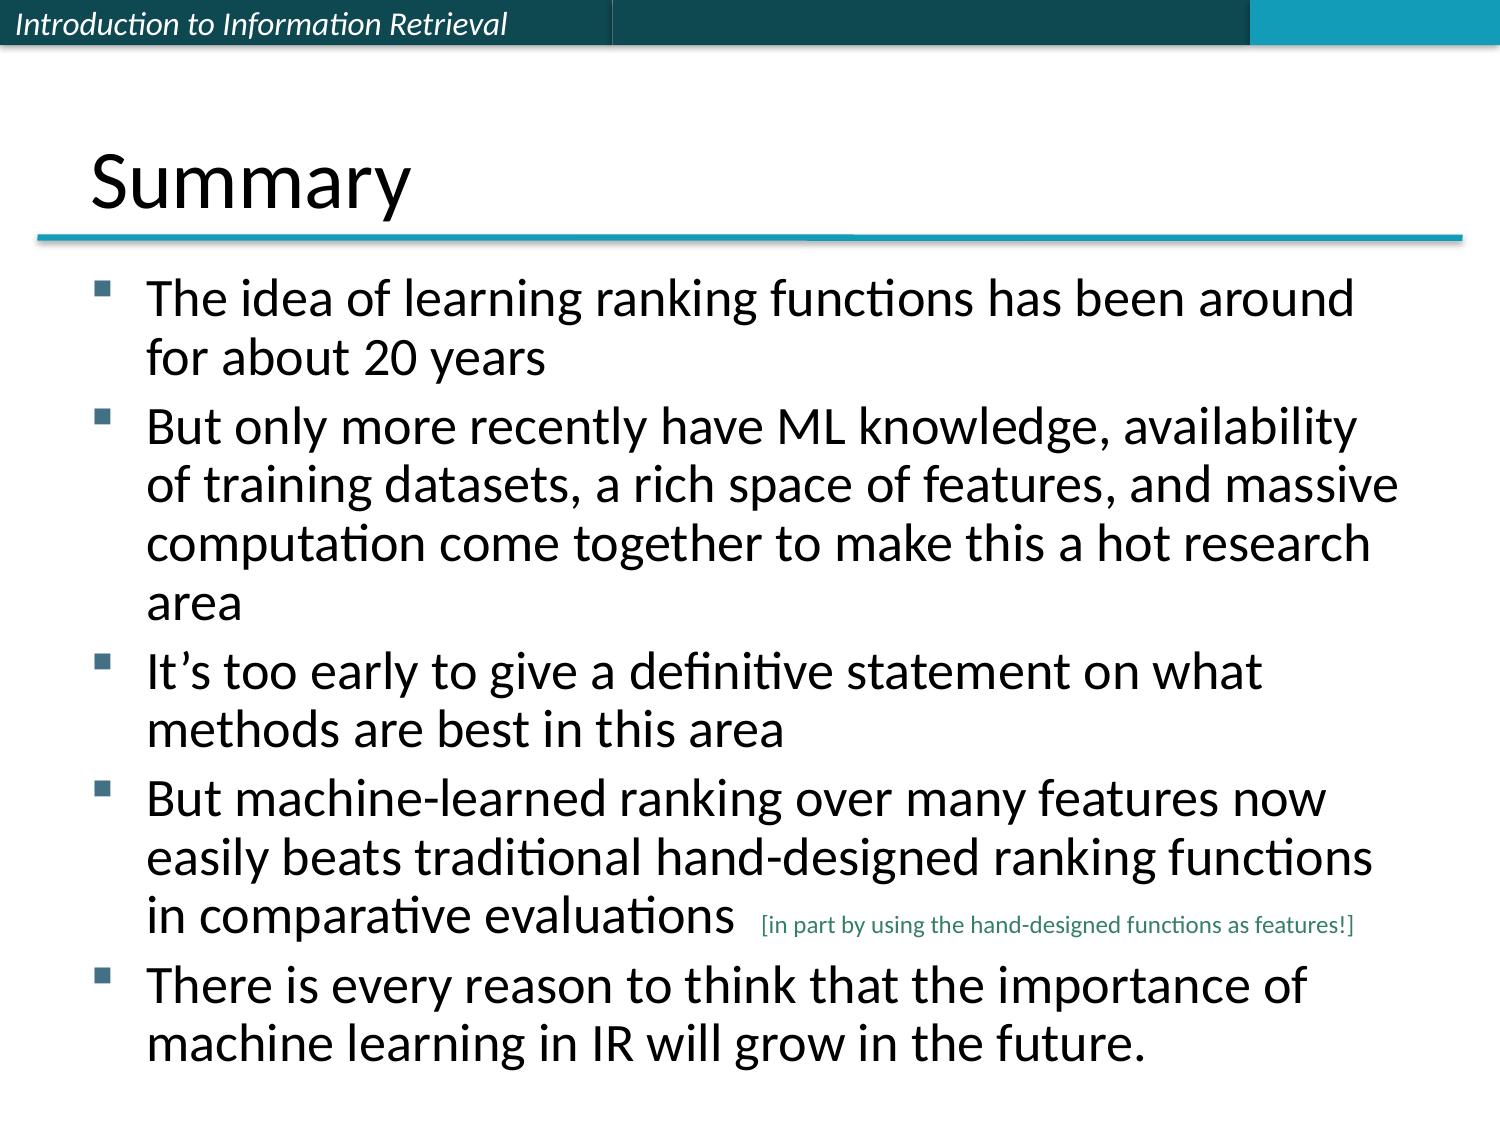

# Summary
The idea of learning ranking functions has been around for about 20 years
But only more recently have ML knowledge, availability of training datasets, a rich space of features, and massive computation come together to make this a hot research area
It’s too early to give a definitive statement on what methods are best in this area
But machine-learned ranking over many features now easily beats traditional hand-designed ranking functions in comparative evaluations  [in part by using the hand-designed functions as features!]
There is every reason to think that the importance of machine learning in IR will grow in the future.